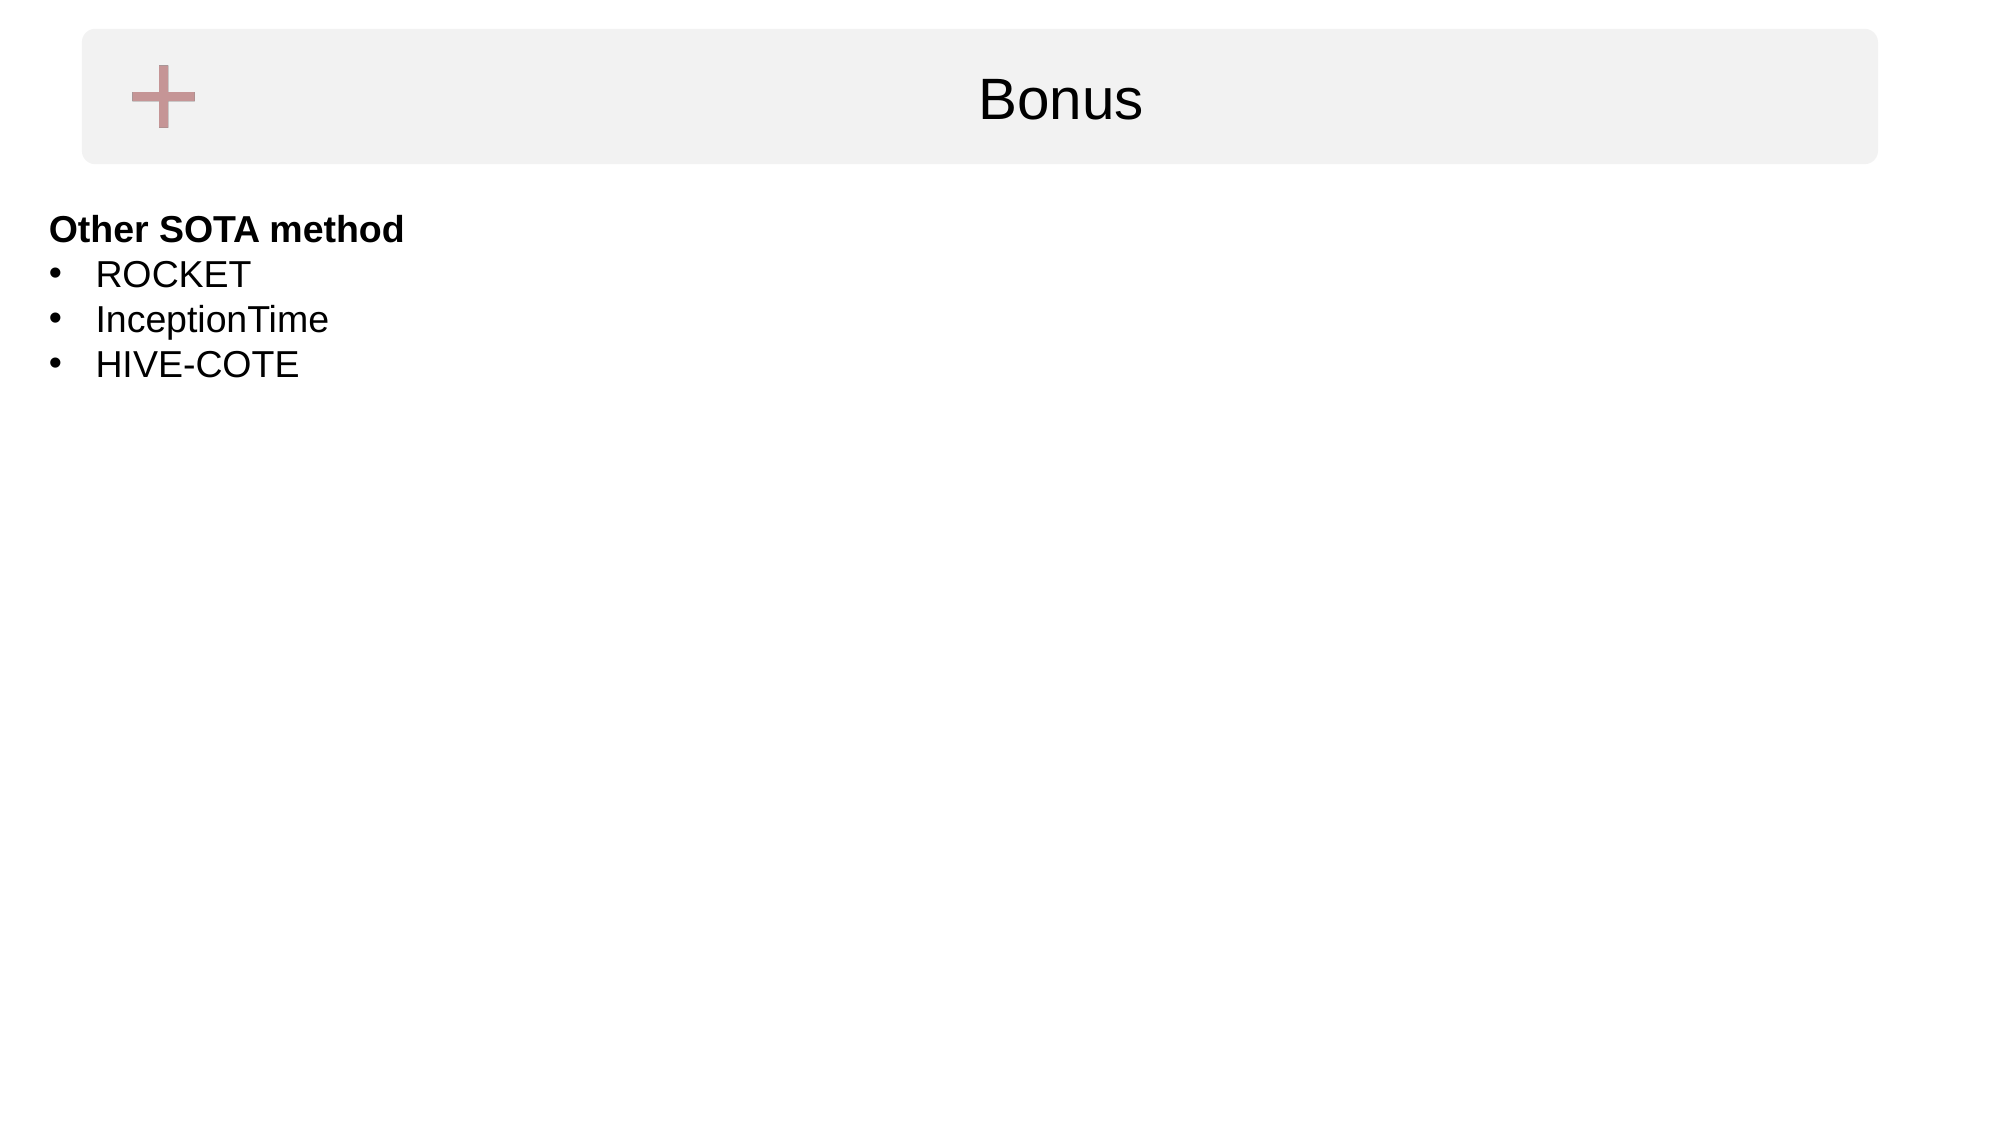

Bonus

Other SOTA method
ROCKET
InceptionTime
HIVE-COTE